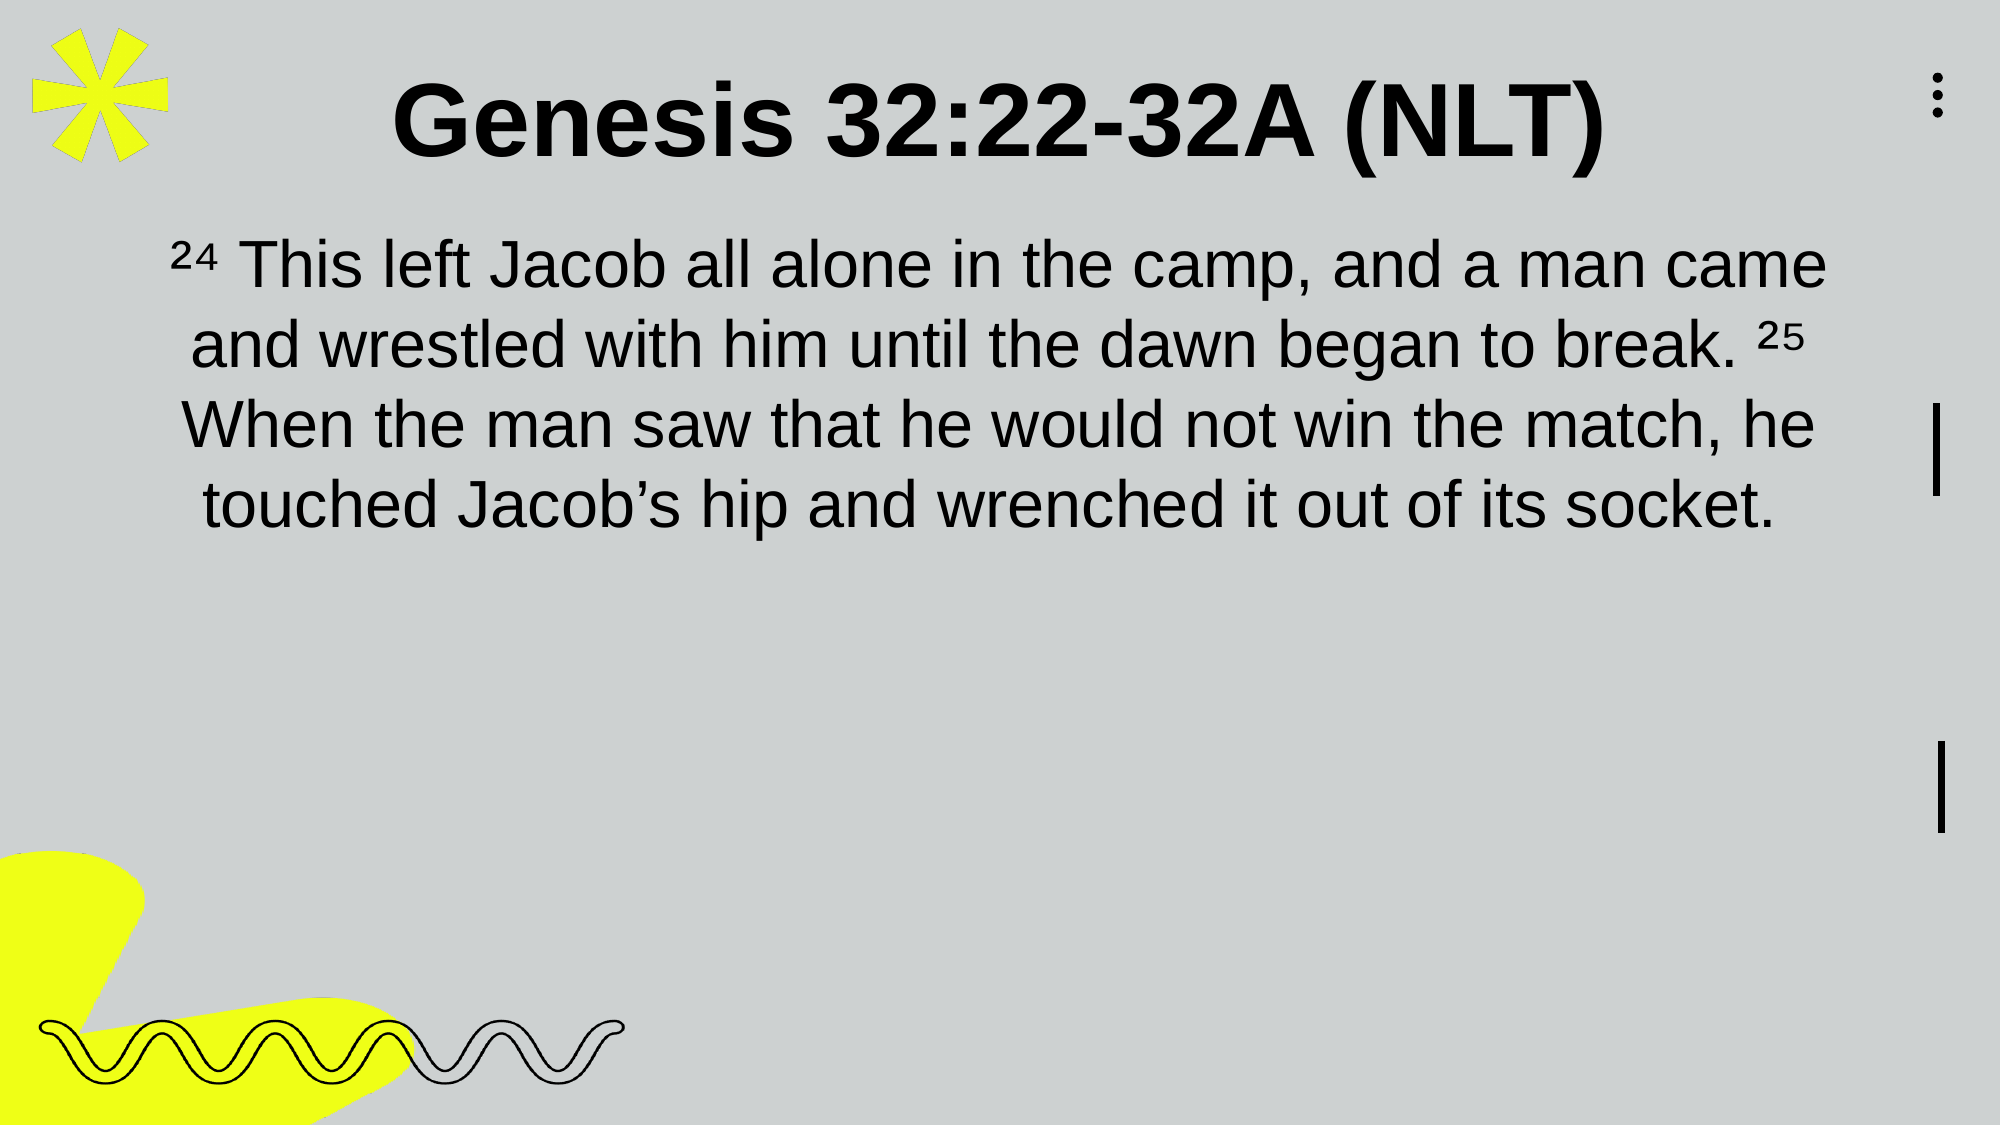

Genesis 32:22-32A (NLT)
²⁴ This left Jacob all alone in the camp, and a man came and wrestled with him until the dawn began to break. ²⁵ When the man saw that he would not win the match, he touched Jacob’s hip and wrenched it out of its socket.